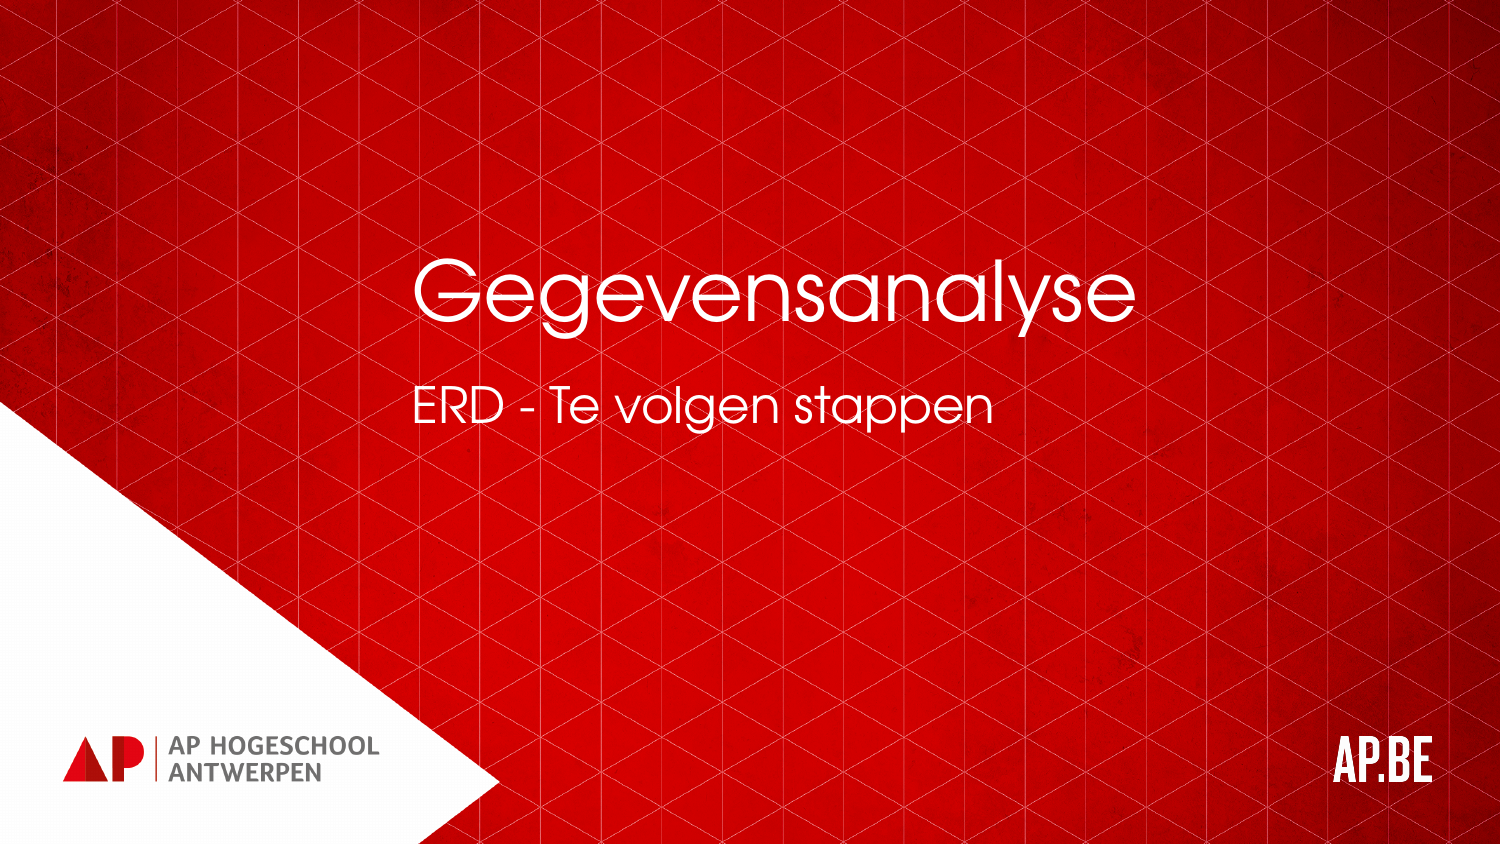

# Gegevensanalyse
ERD - Te volgen stappen